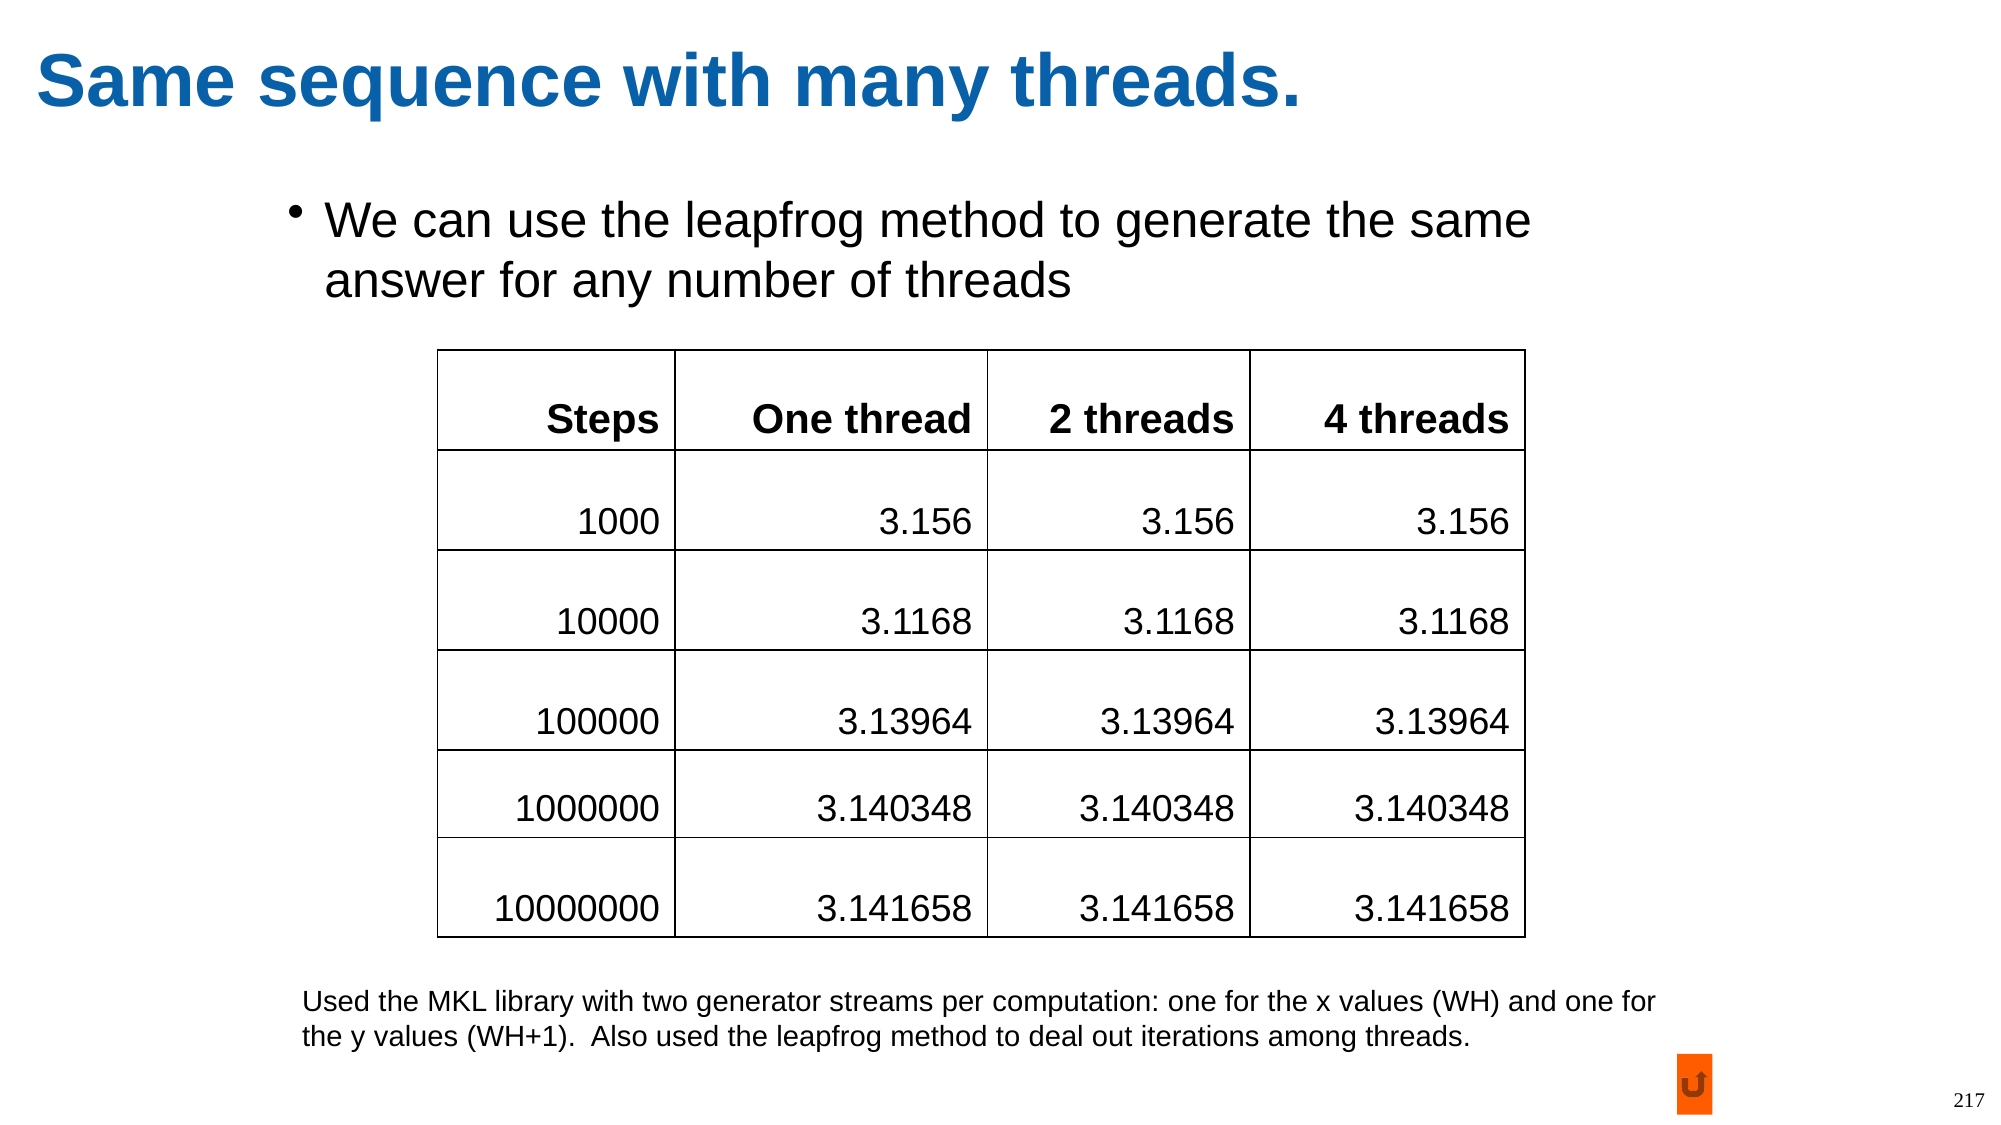

# Same sequence with many threads.
We can use the leapfrog method to generate the same answer for any number of threads
| Steps | One thread | 2 threads | 4 threads |
| --- | --- | --- | --- |
| 1000 | 3.156 | 3.156 | 3.156 |
| 10000 | 3.1168 | 3.1168 | 3.1168 |
| 100000 | 3.13964 | 3.13964 | 3.13964 |
| 1000000 | 3.140348 | 3.140348 | 3.140348 |
| 10000000 | 3.141658 | 3.141658 | 3.141658 |
Used the MKL library with two generator streams per computation: one for the x values (WH) and one for the y values (WH+1).  Also used the leapfrog method to deal out iterations among threads.

217